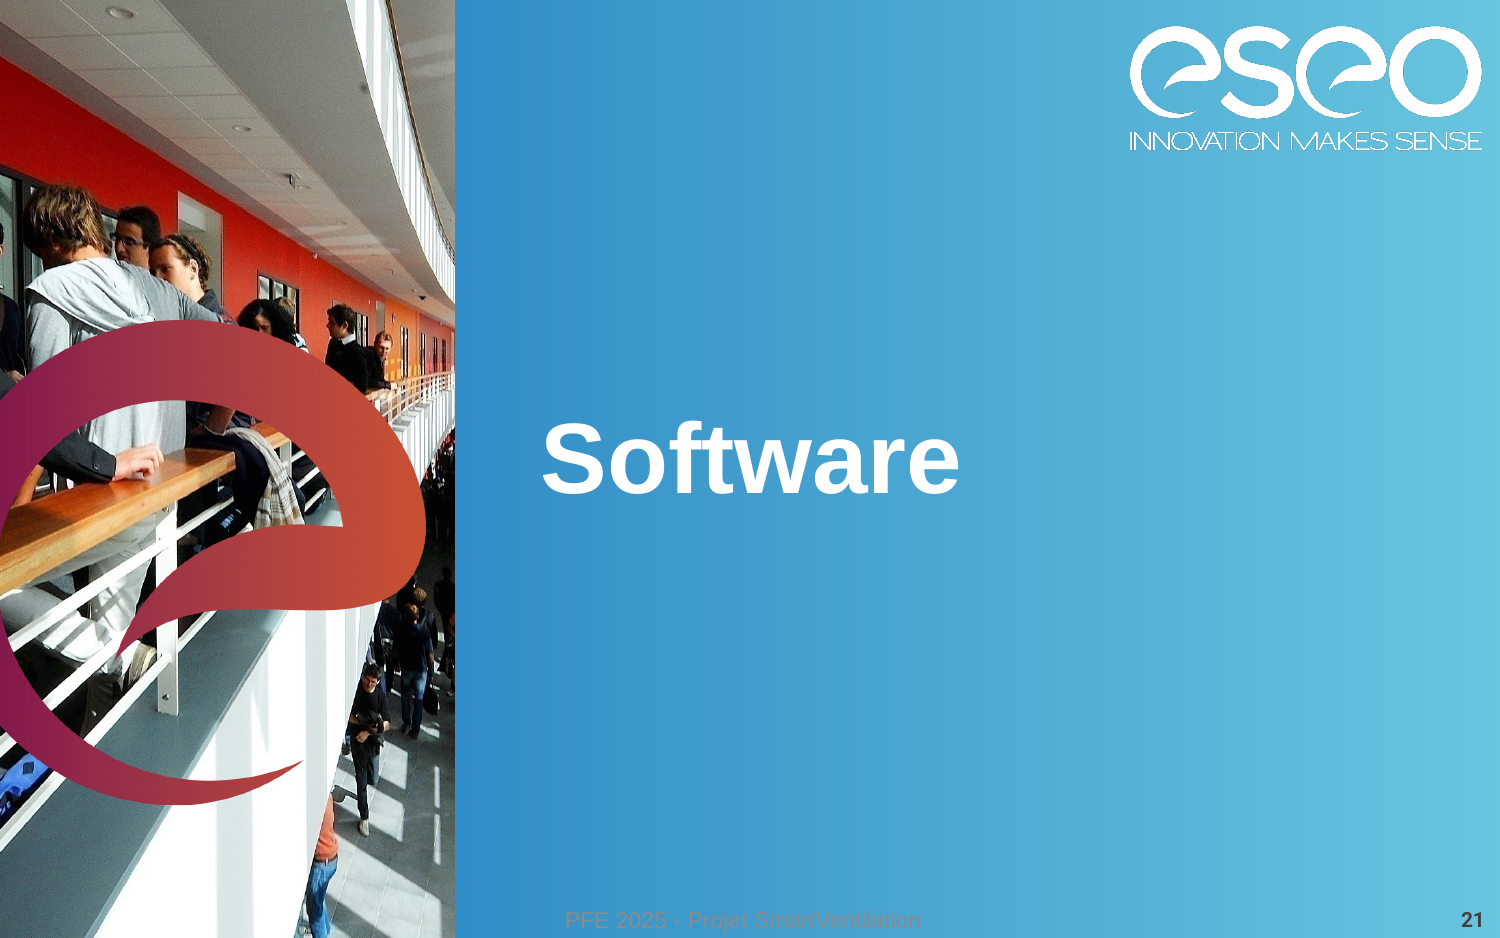

Software
PFE 2025 - Projet SmartVentilation
21